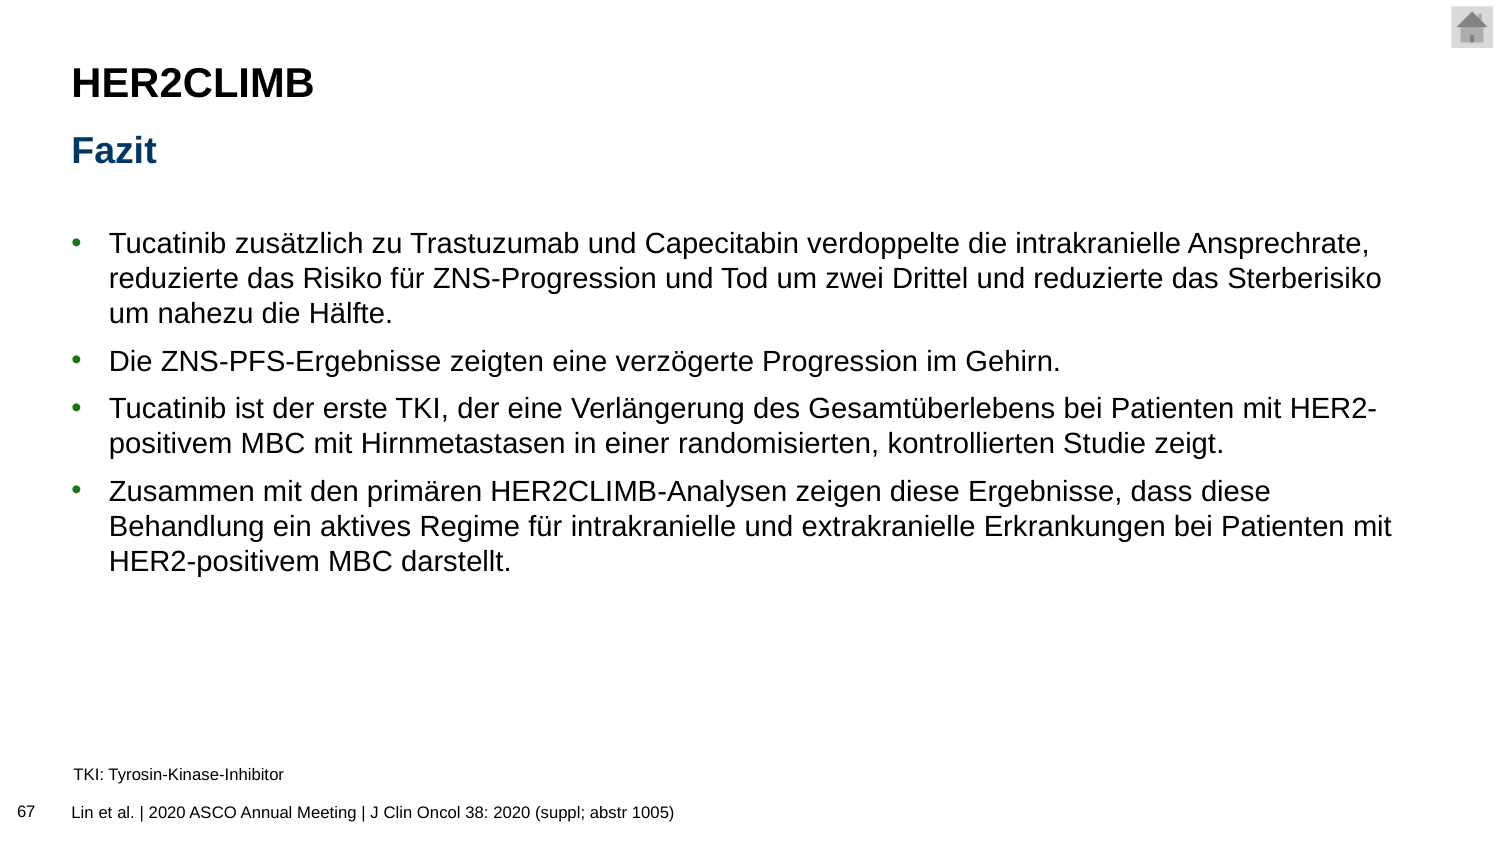

# HER2CLIMB
Fazit
Tucatinib zusätzlich zu Trastuzumab und Capecitabin verdoppelte die intrakranielle Ansprechrate, reduzierte das Risiko für ZNS-Progression und Tod um zwei Drittel und reduzierte das Sterberisiko um nahezu die Hälfte.
Die ZNS-PFS-Ergebnisse zeigten eine verzögerte Progression im Gehirn.
Tucatinib ist der erste TKI, der eine Verlängerung des Gesamtüberlebens bei Patienten mit HER2-positivem MBC mit Hirnmetastasen in einer randomisierten, kontrollierten Studie zeigt.
Zusammen mit den primären HER2CLIMB-Analysen zeigen diese Ergebnisse, dass diese Behandlung ein aktives Regime für intrakranielle und extrakranielle Erkrankungen bei Patienten mit HER2-positivem MBC darstellt.
TKI: Tyrosin-Kinase-Inhibitor
67
Lin et al. | 2020 ASCO Annual Meeting | J Clin Oncol 38: 2020 (suppl; abstr 1005)